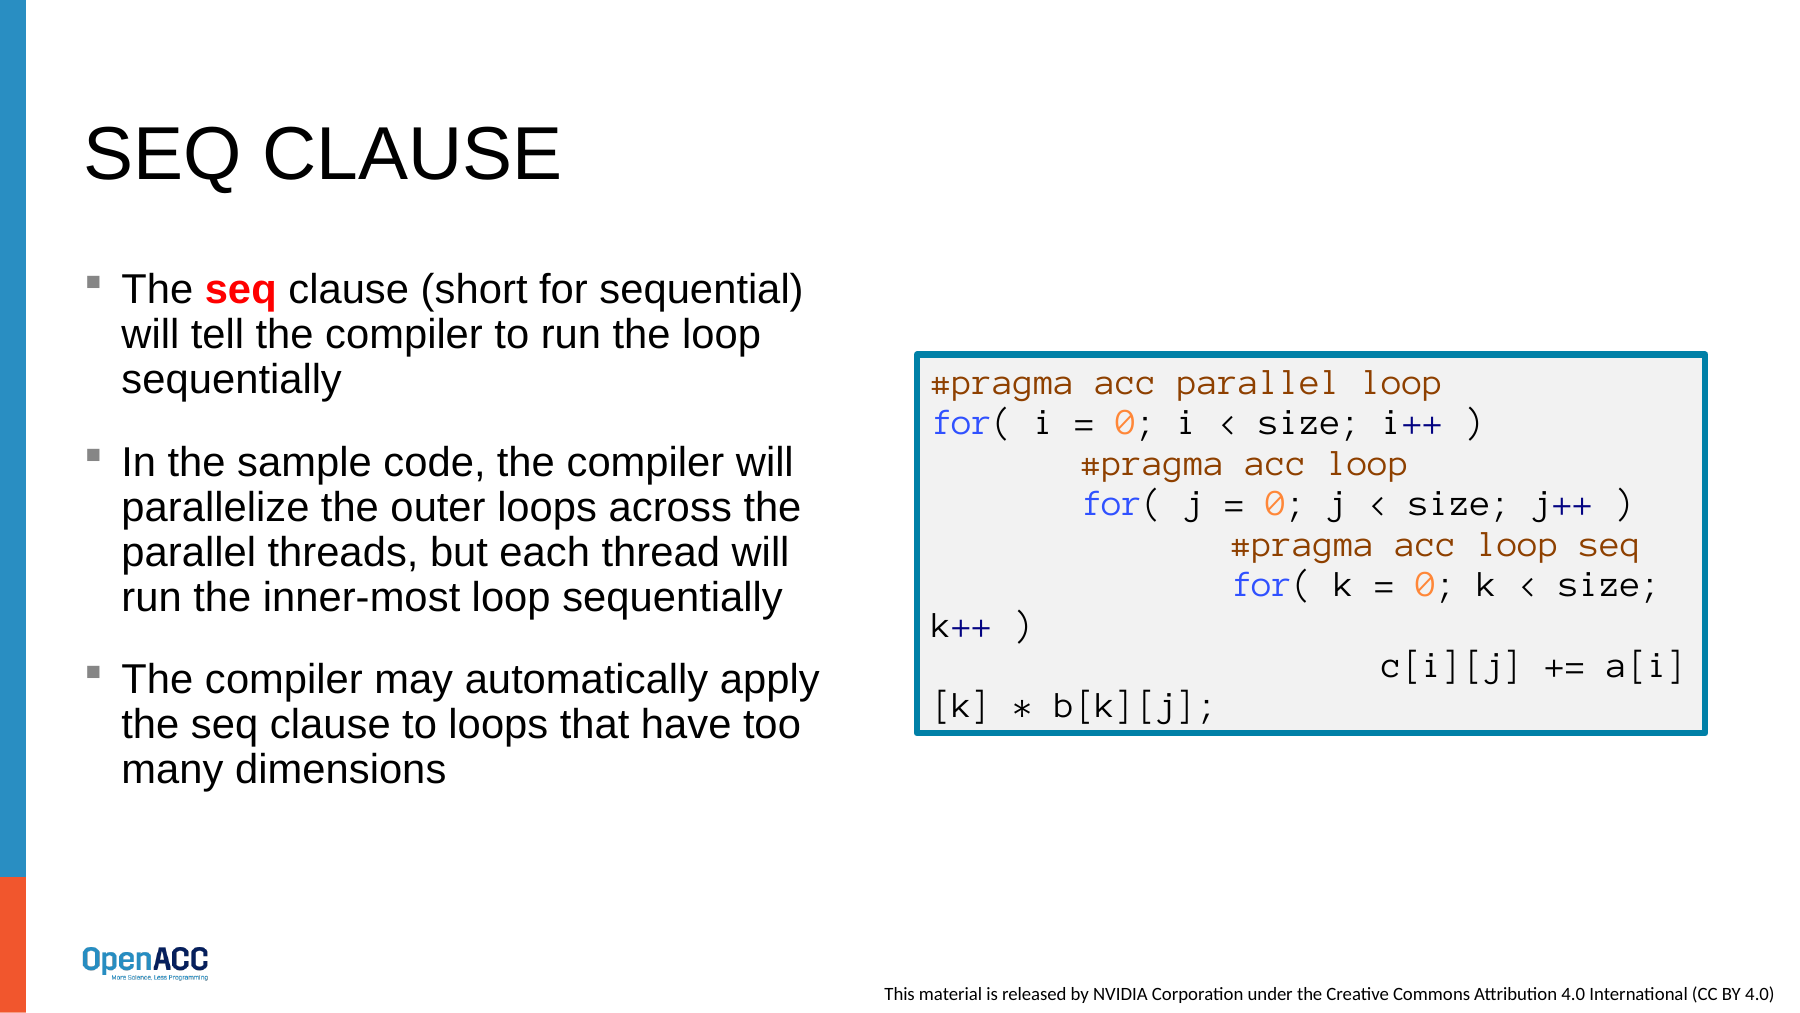

# seq clause
The seq clause (short for sequential) will tell the compiler to run the loop sequentially
In the sample code, the compiler will parallelize the outer loops across the parallel threads, but each thread will run the inner-most loop sequentially
The compiler may automatically apply the seq clause to loops that have too many dimensions
#pragma acc parallel loop
for( i = 0; i < size; i++ )
	#pragma acc loop
	for( j = 0; j < size; j++ )
		#pragma acc loop seq
		for( k = 0; k < size; k++ )
			c[i][j] += a[i][k] * b[k][j];